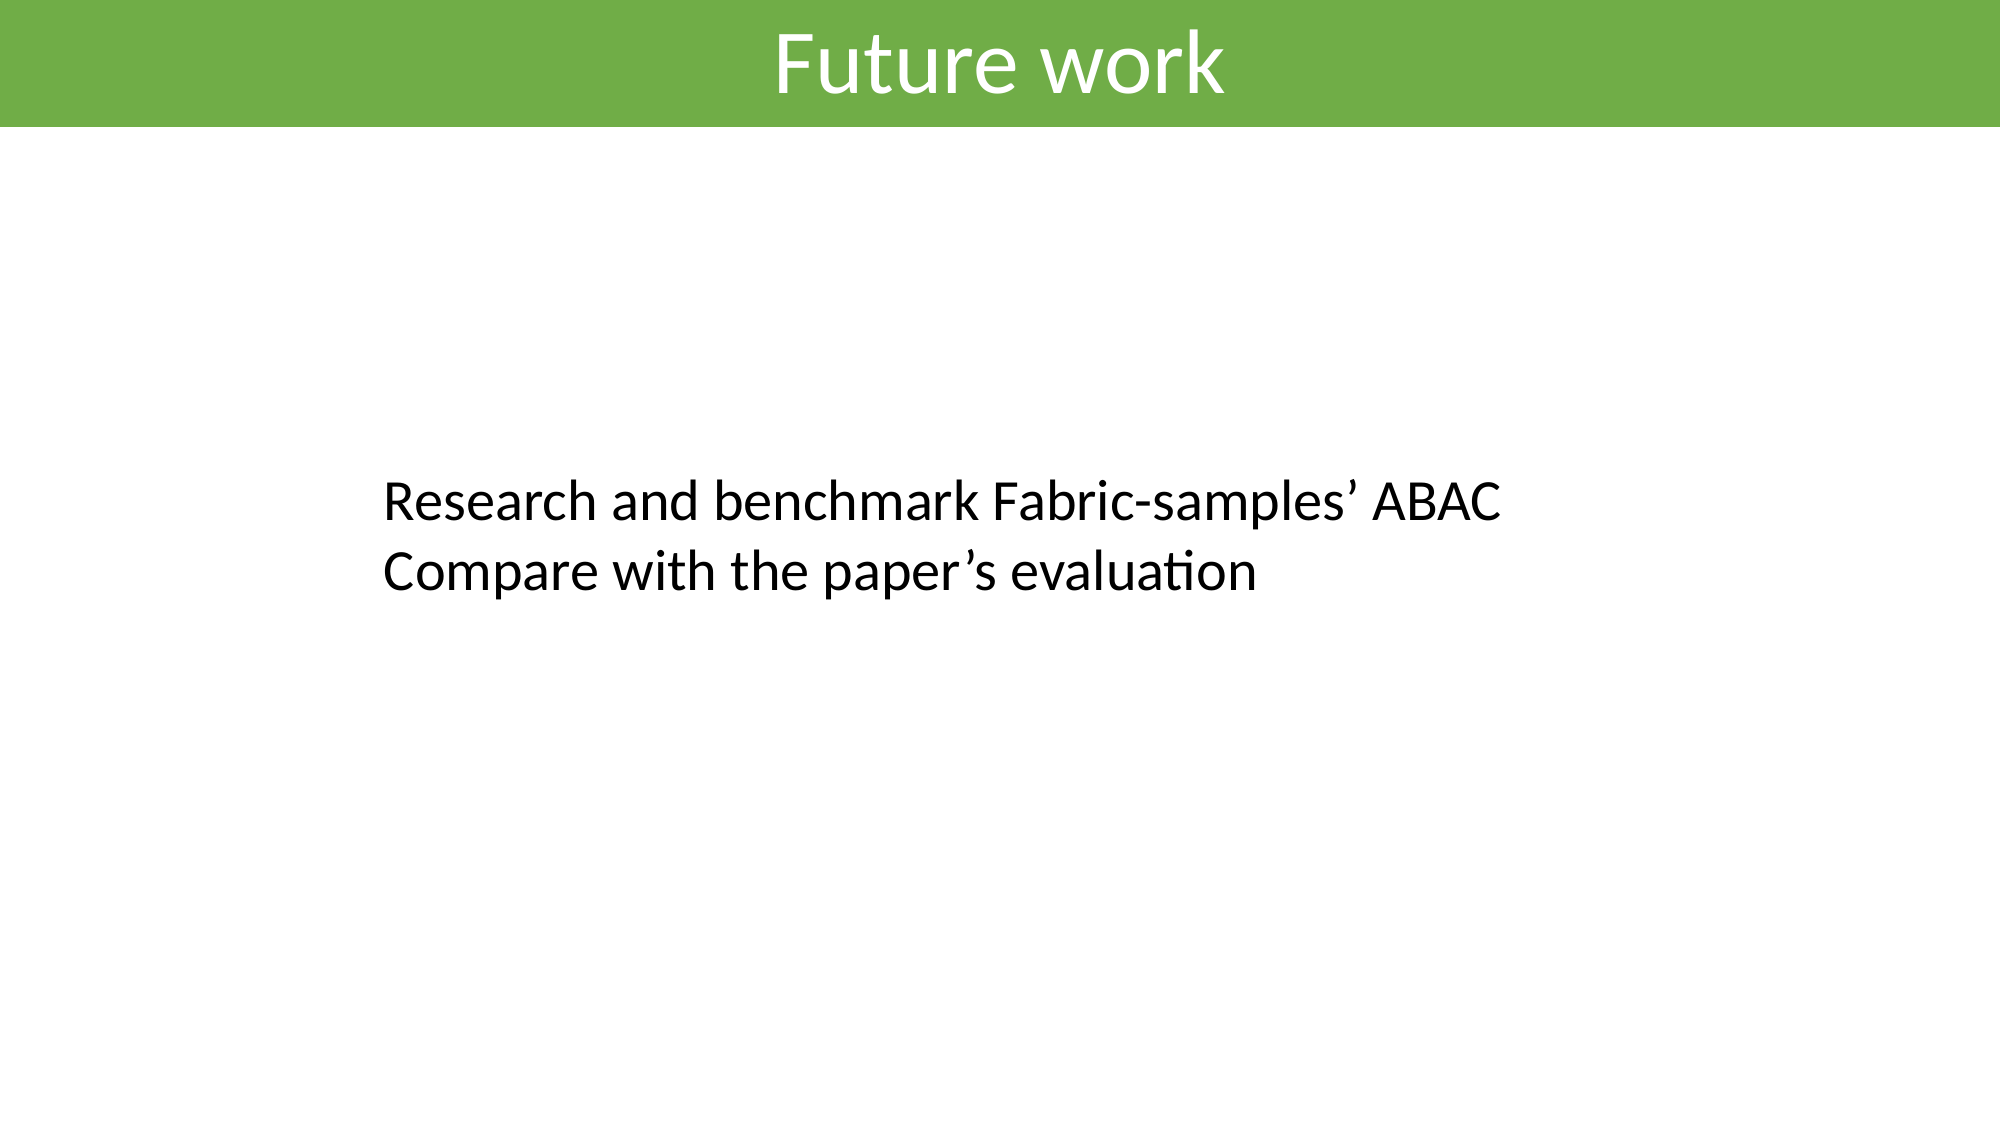

Future work
Research and benchmark Fabric-samples’ ABAC
Compare with the paper’s evaluation